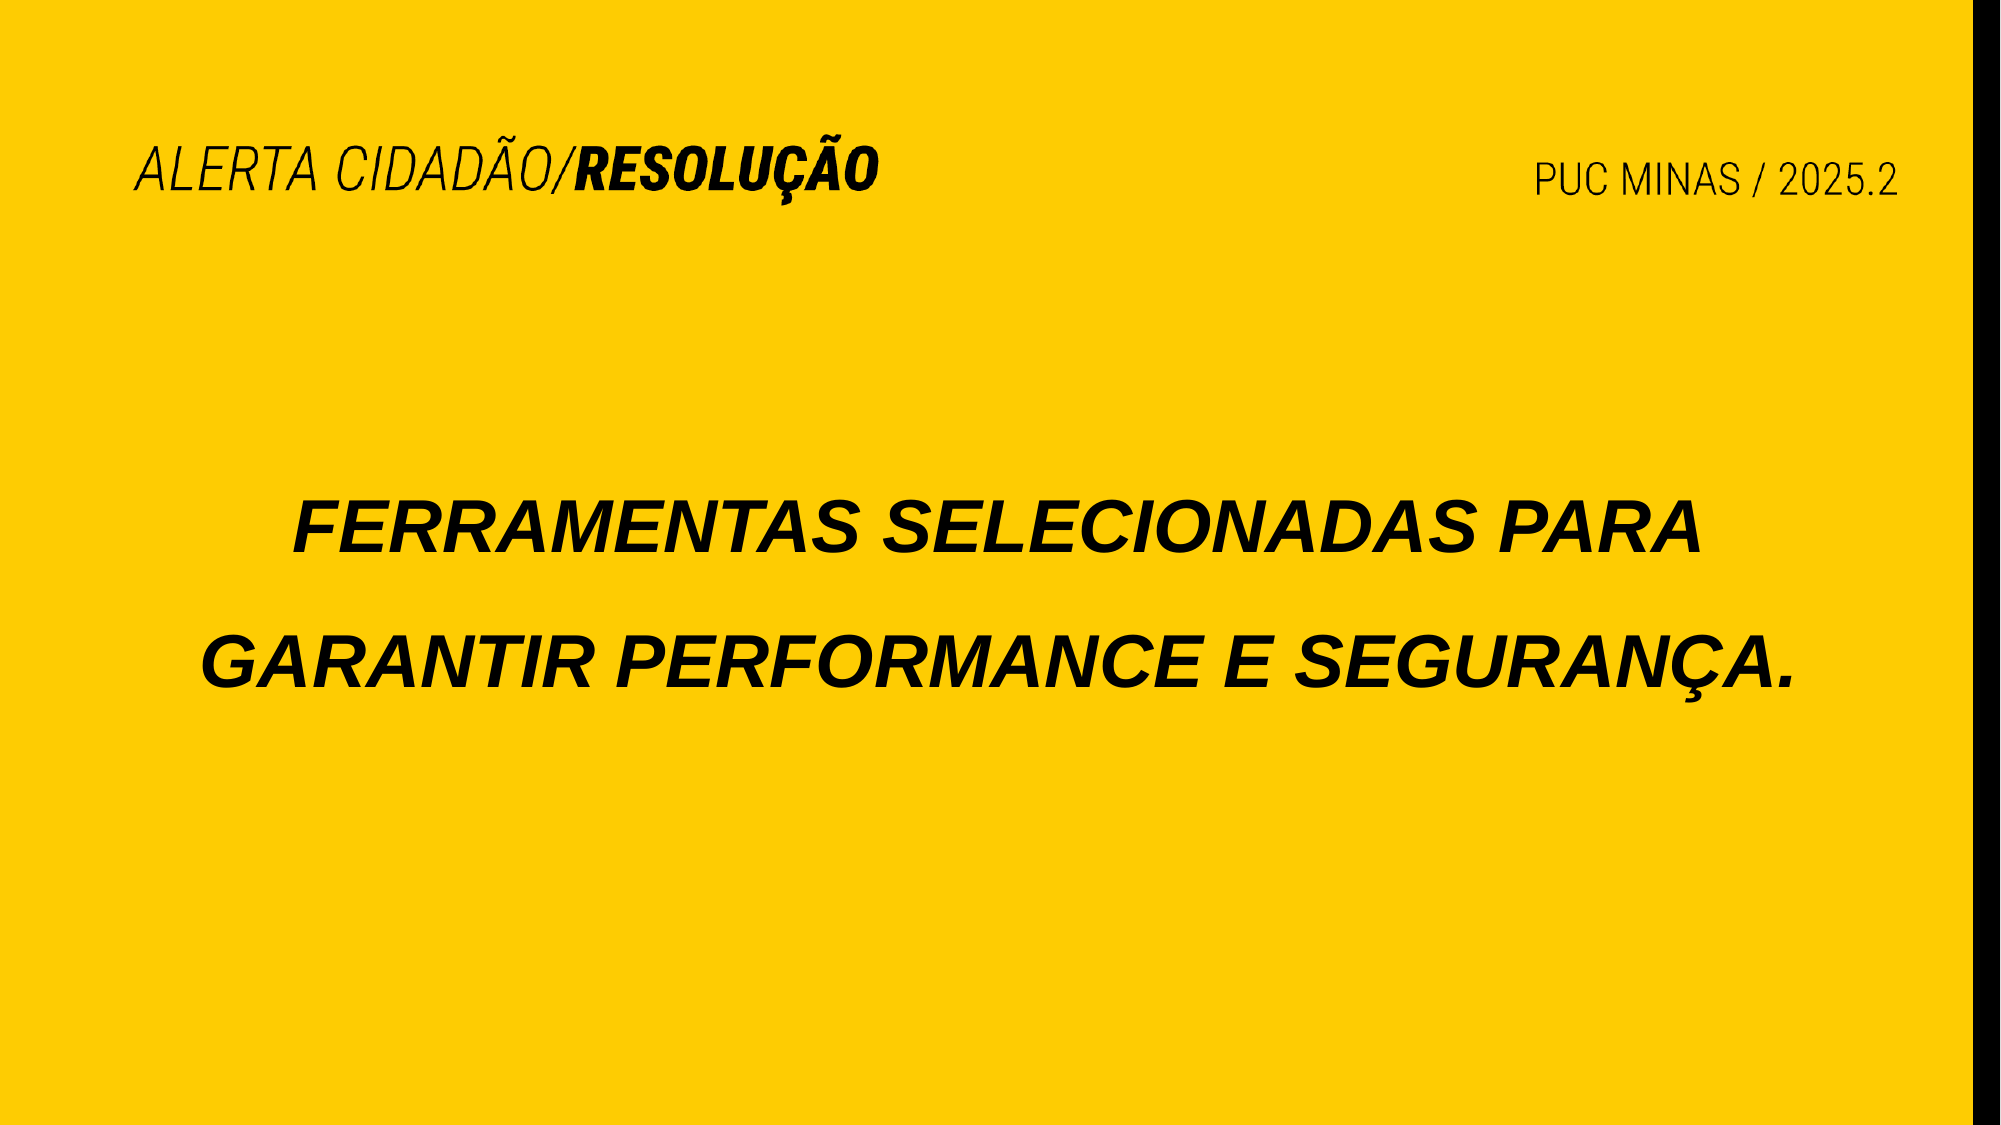

FERRAMENTAS SELECIONADAS PARA
GARANTIR PERFORMANCE E SEGURANÇA.